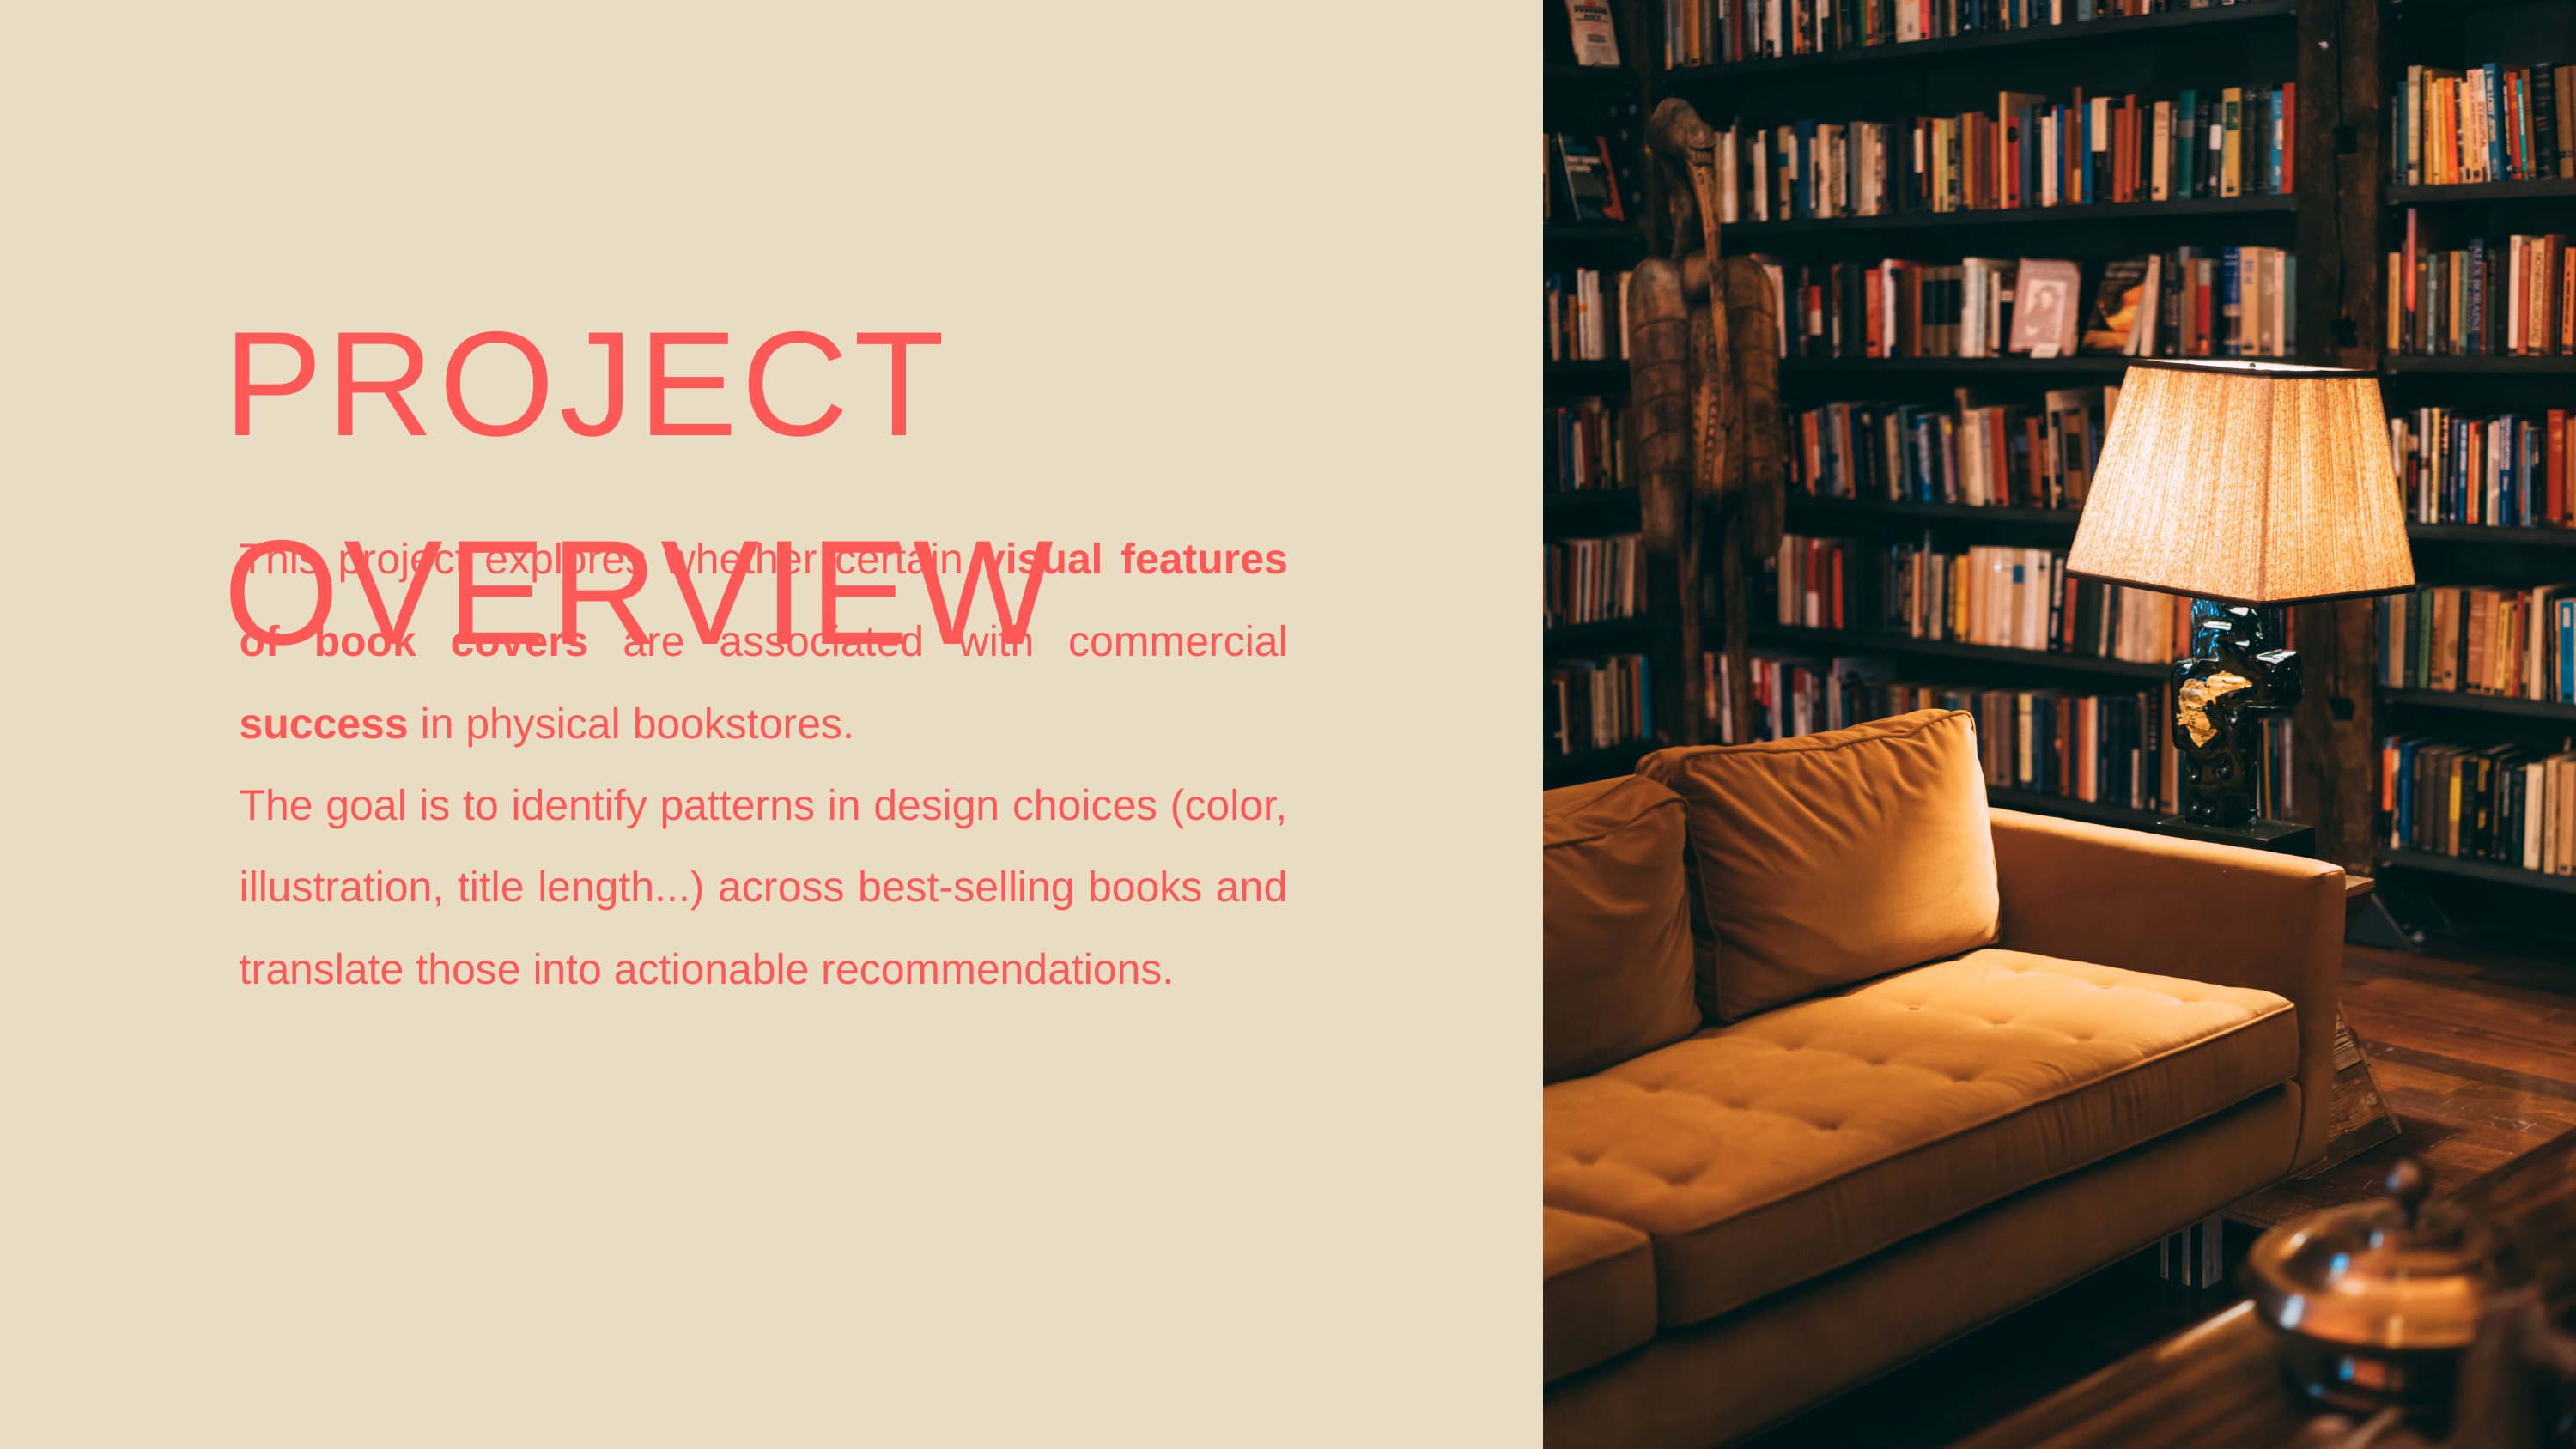

PROJECT OVERVIEW
This project explores whether certain visual features of book covers are associated with commercial success in physical bookstores.
The goal is to identify patterns in design choices (color, illustration, title length...) across best-selling books and translate those into actionable recommendations.